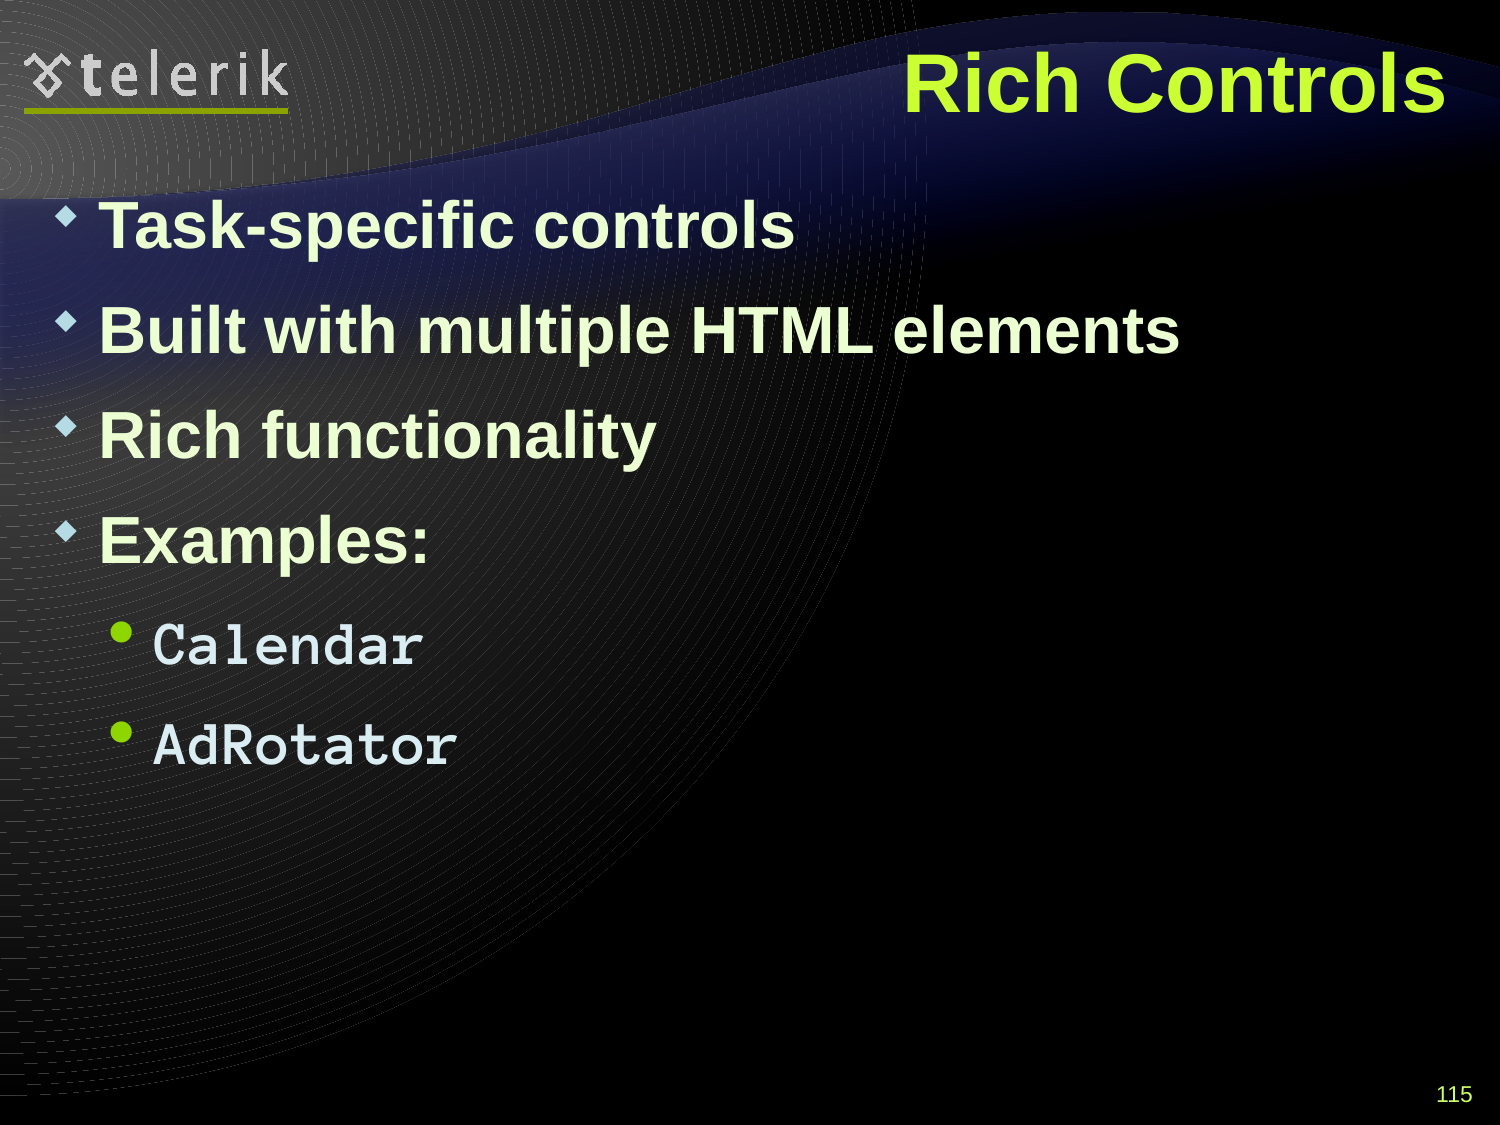

# Rich Controls
Task-specific controls
Built with multiple HTML elements
Rich functionality
Examples:
Calendar
AdRotator
115